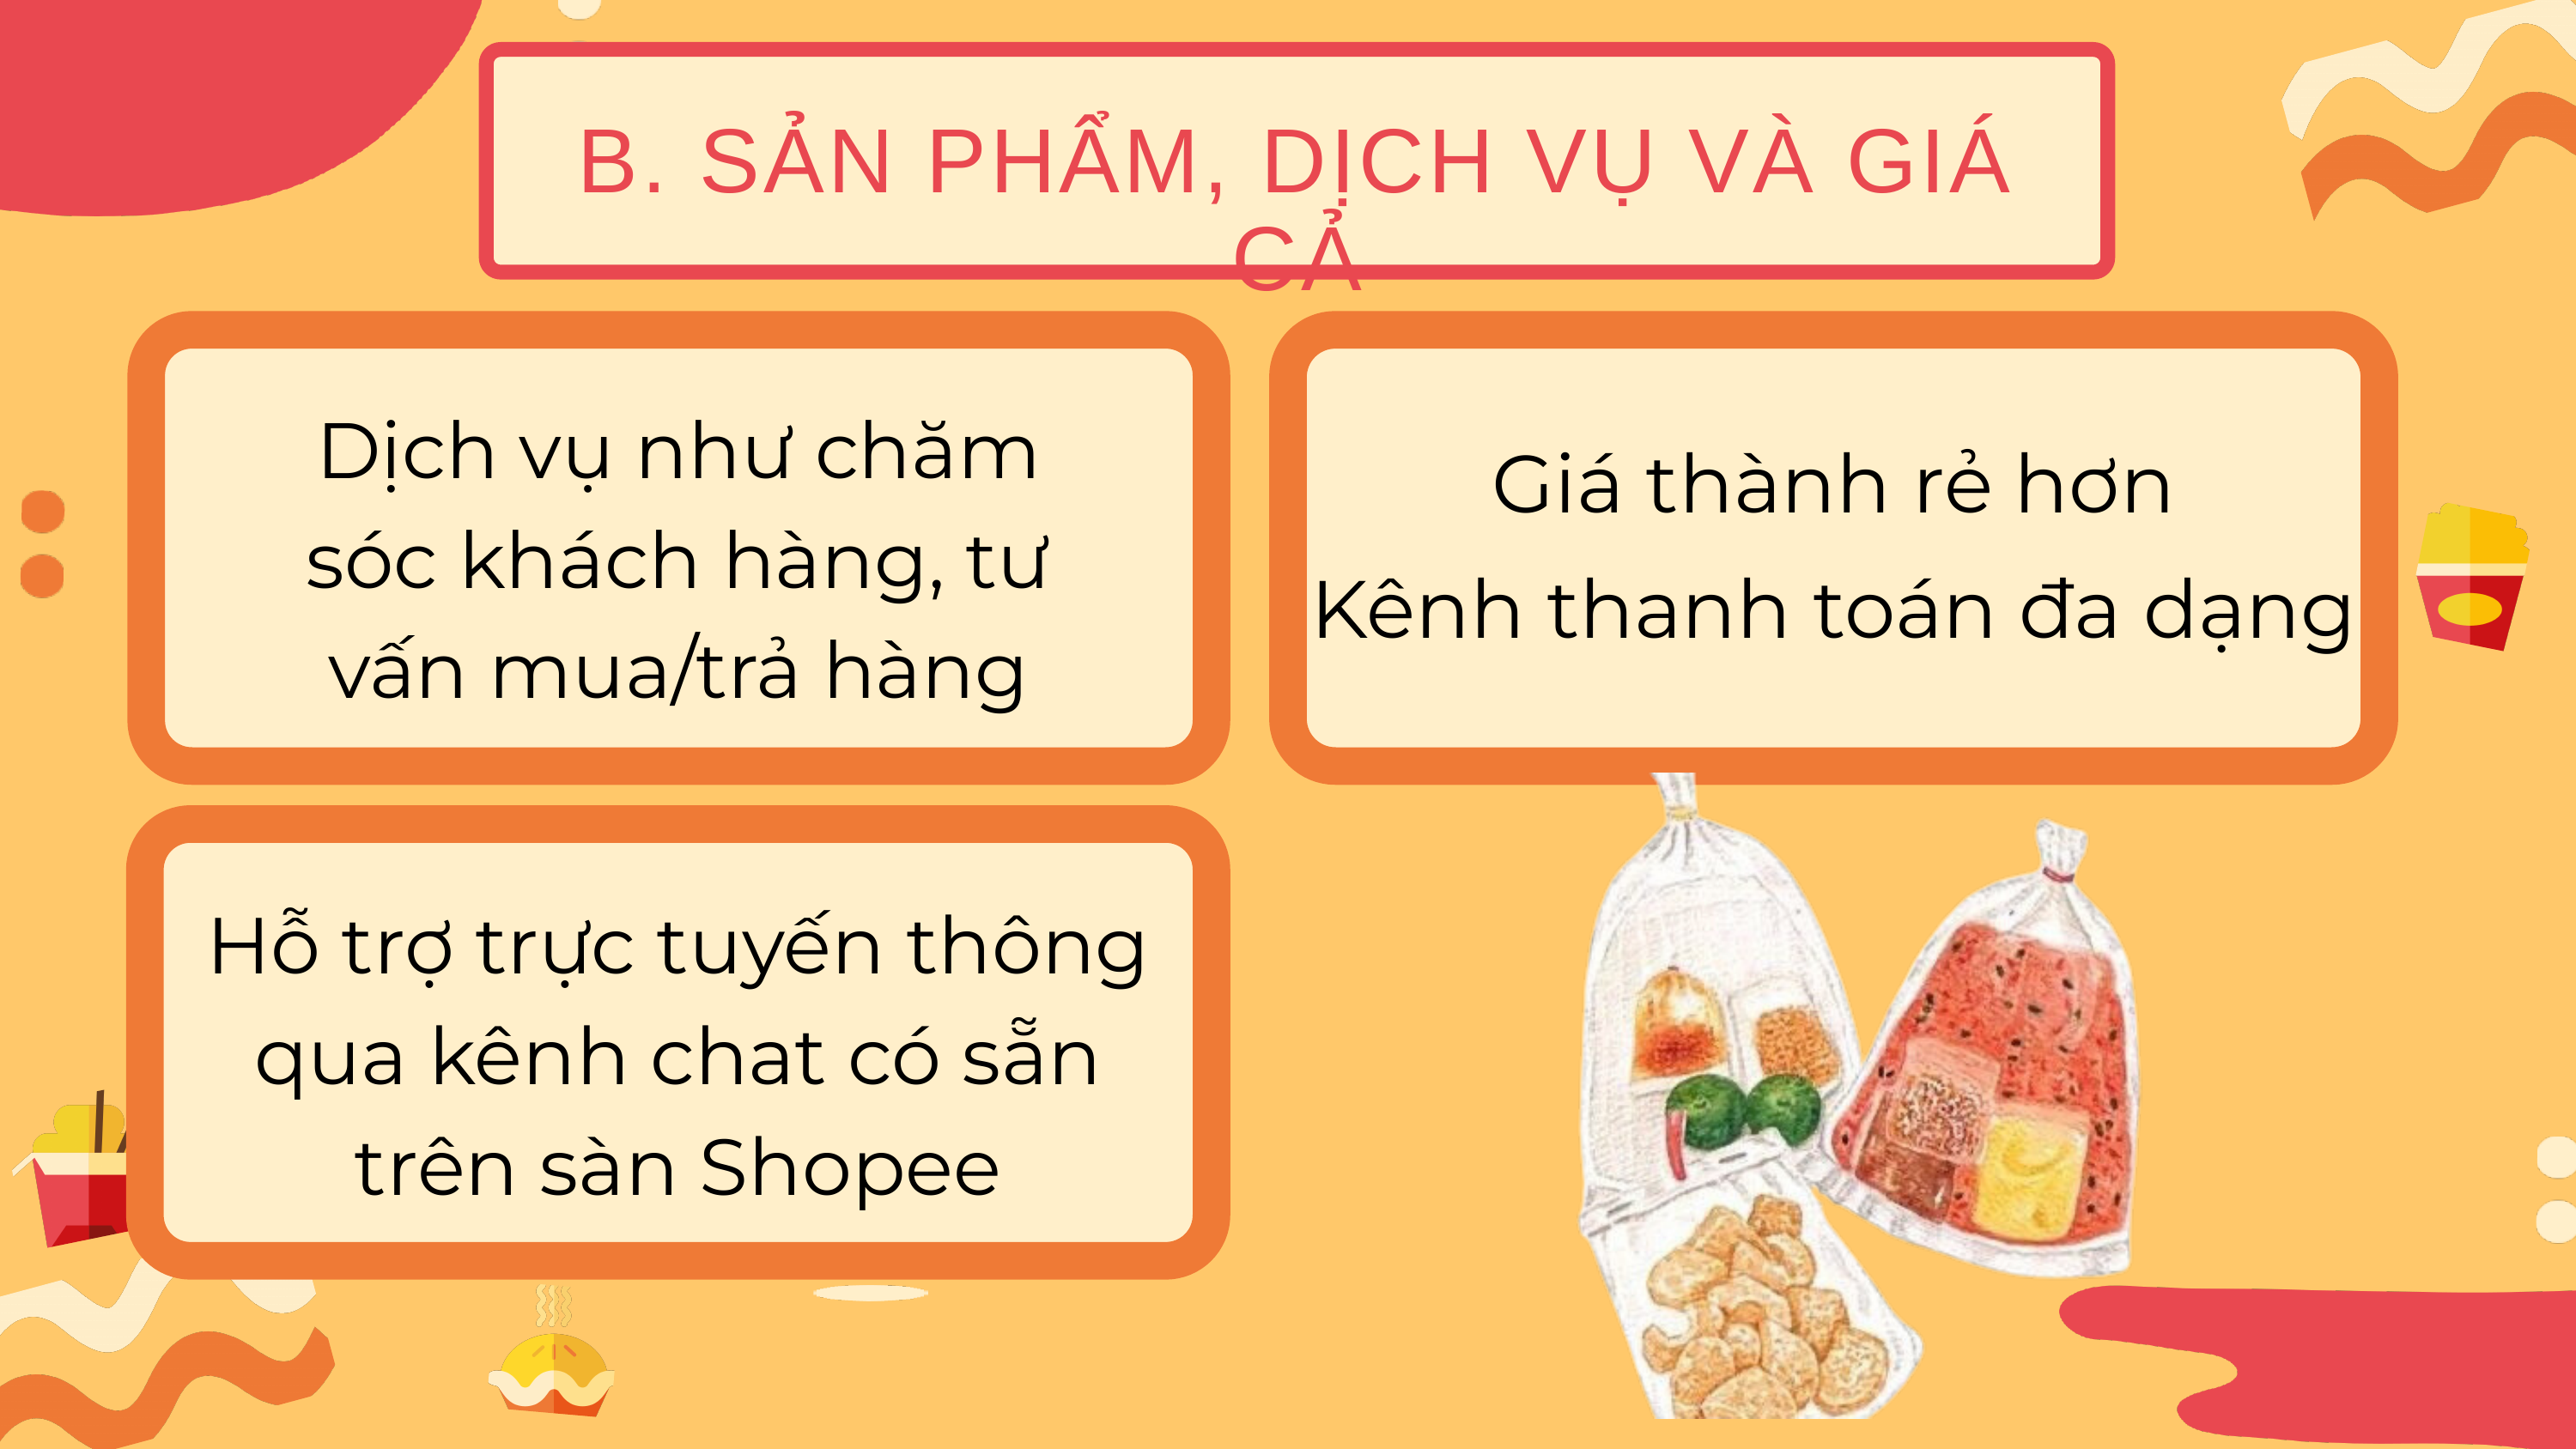

B. SẢN PHẨM, DỊCH VỤ VÀ GIÁ CẢ

 Giá thành rẻ hơn
Kênh thanh toán đa dạng

Dịch vụ như chăm sóc khách hàng, tư vấn mua/trả hàng

Hỗ trợ trực tuyến thông qua kênh chat có sẵn trên sàn Shopee